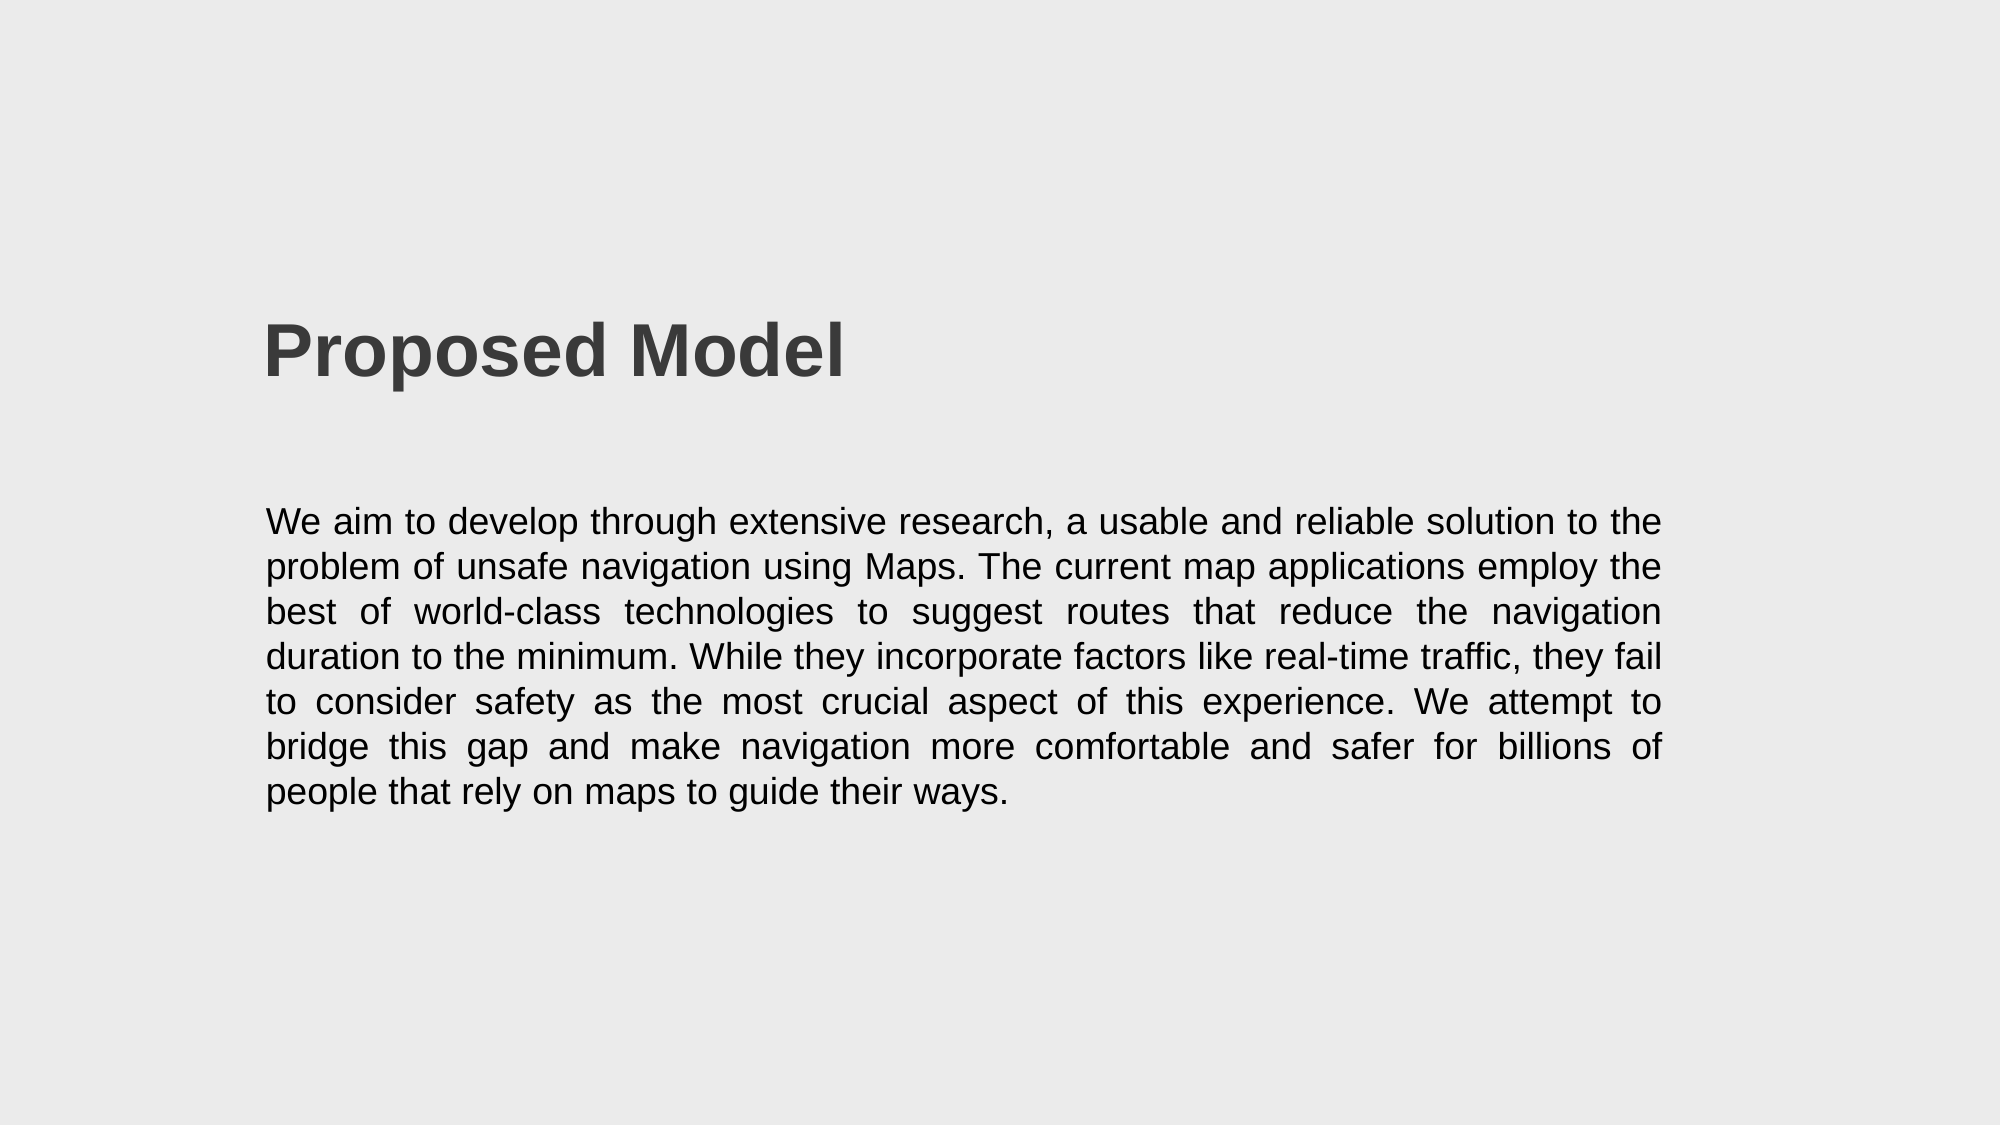

Proposed Model
We aim to develop through extensive research, a usable and reliable solution to the problem of unsafe navigation using Maps. The current map applications employ the best of world-class technologies to suggest routes that reduce the navigation duration to the minimum. While they incorporate factors like real-time traffic, they fail to consider safety as the most crucial aspect of this experience. We attempt to bridge this gap and make navigation more comfortable and safer for billions of people that rely on maps to guide their ways.